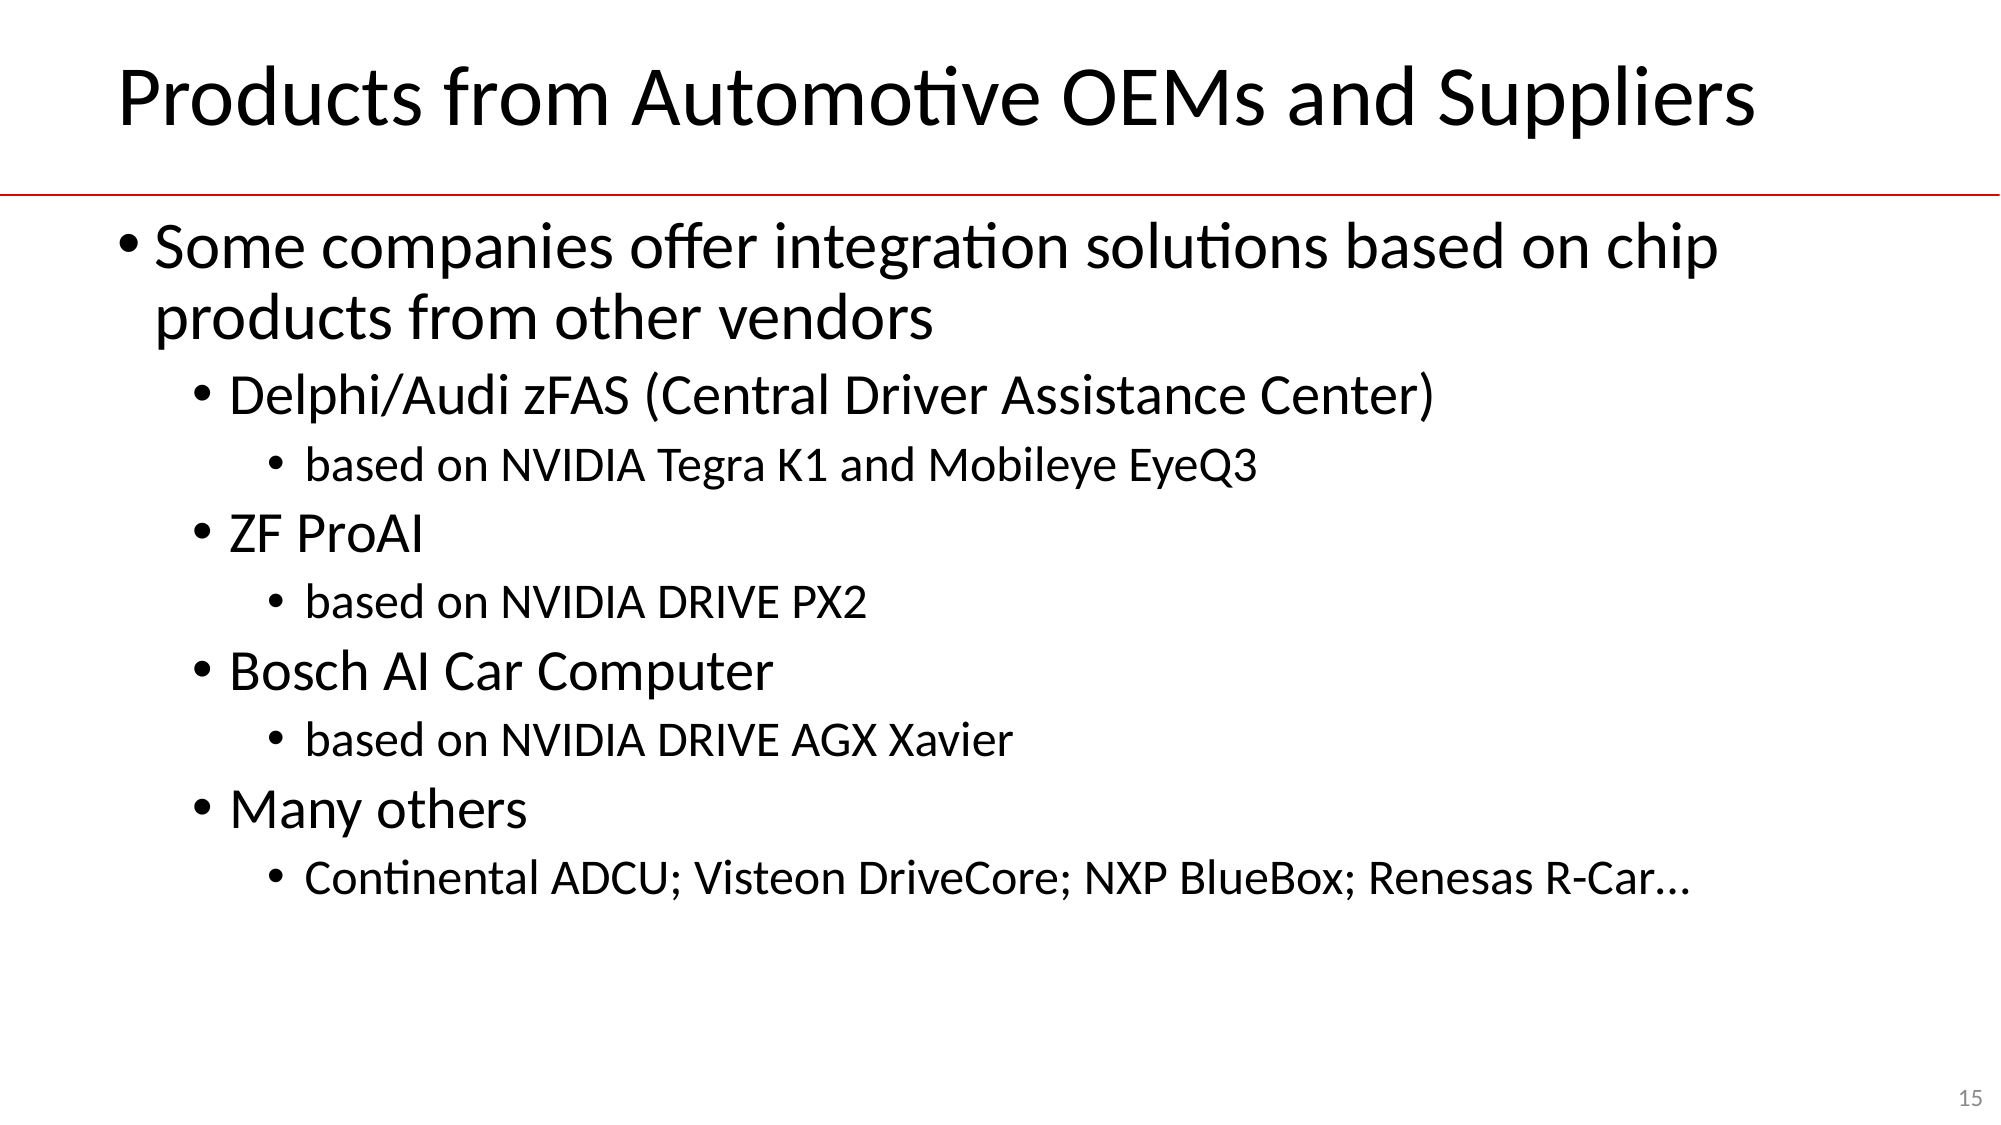

# Products from Automotive OEMs and Suppliers
Some companies offer integration solutions based on chip products from other vendors
Delphi/Audi zFAS (Central Driver Assistance Center)
based on NVIDIA Tegra K1 and Mobileye EyeQ3
ZF ProAI
based on NVIDIA DRIVE PX2
Bosch AI Car Computer
based on NVIDIA DRIVE AGX Xavier
Many others
Continental ADCU; Visteon DriveCore; NXP BlueBox; Renesas R-Car…
15